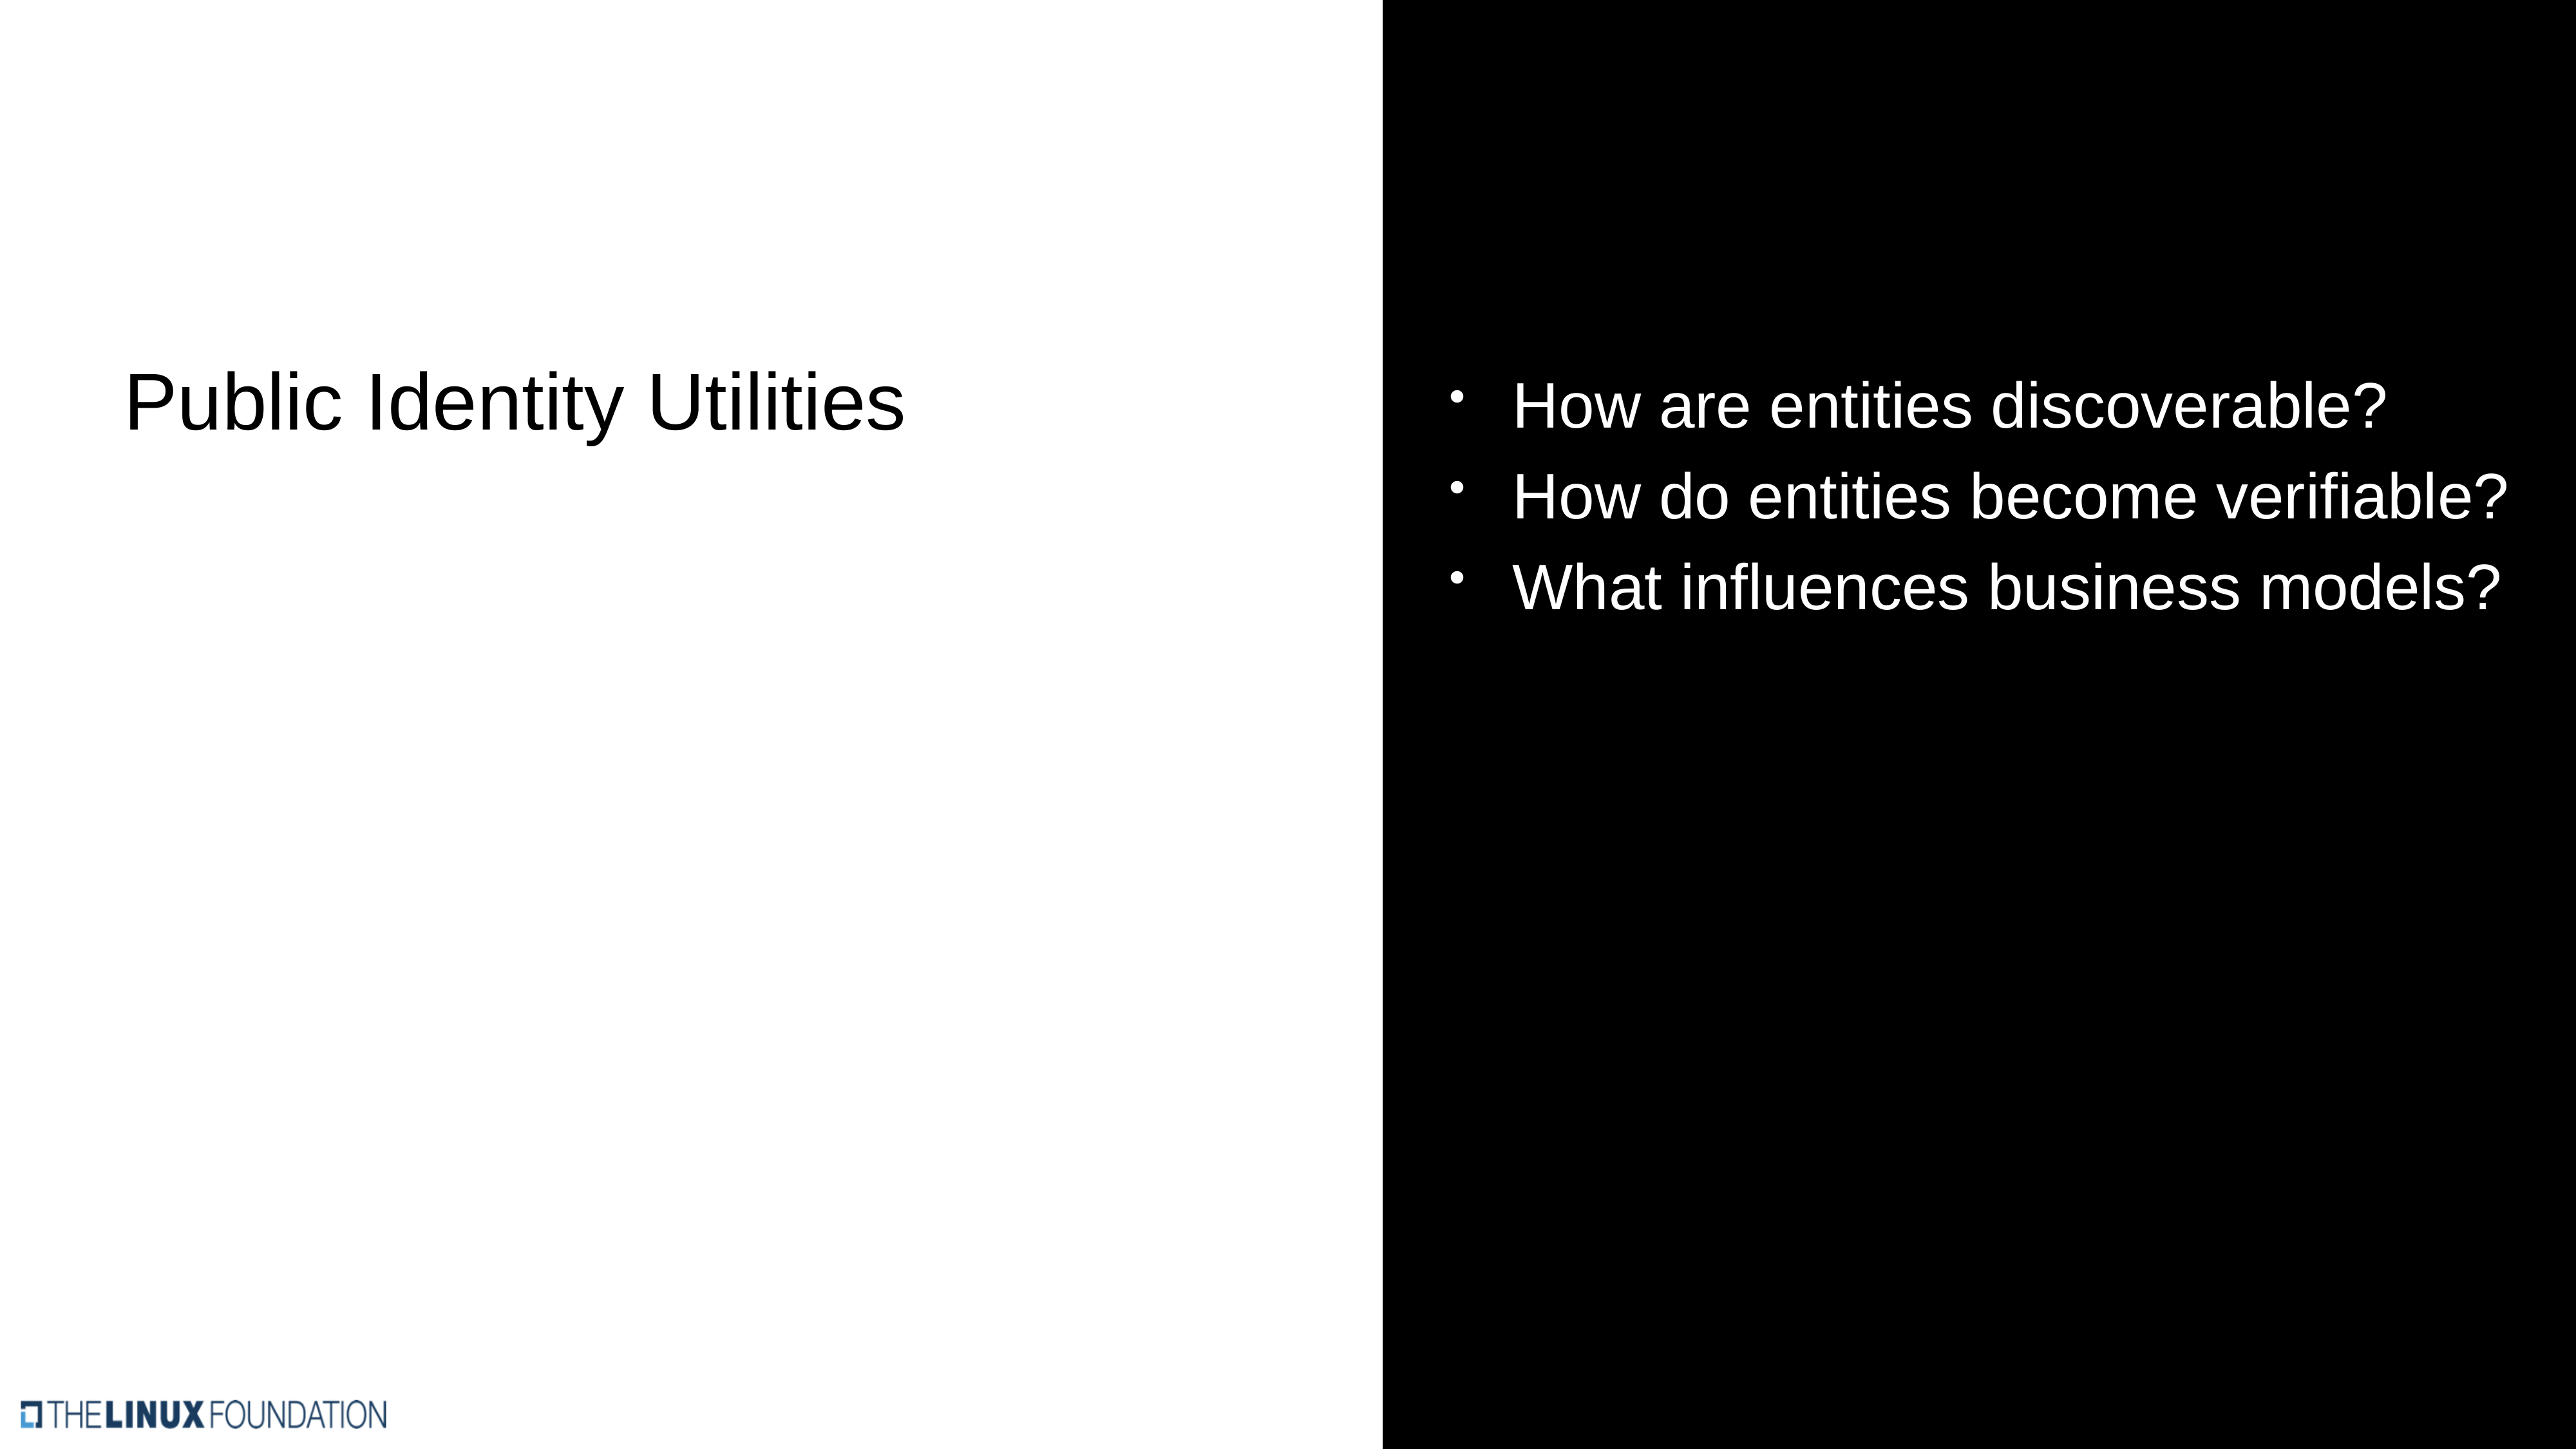

Public Identity Utilities
How are entities discoverable?
How do entities become verifiable?
What influences business models?
3